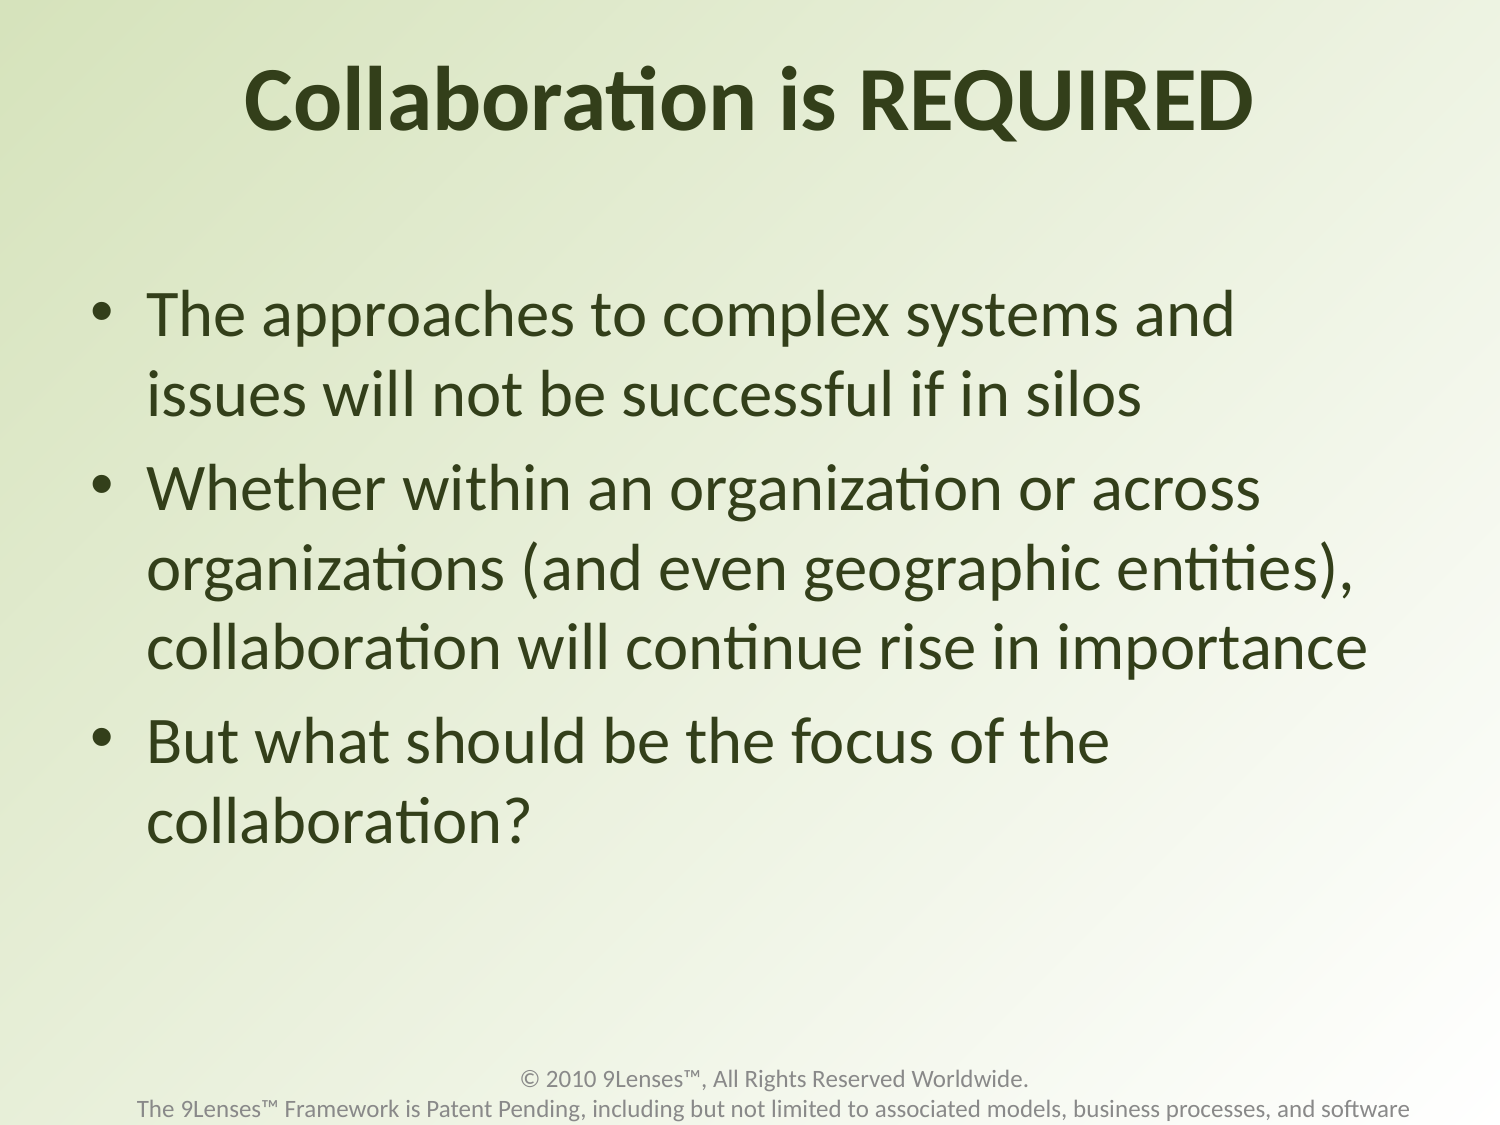

# Collaboration is REQUIRED
The approaches to complex systems and issues will not be successful if in silos
Whether within an organization or across organizations (and even geographic entities), collaboration will continue rise in importance
But what should be the focus of the collaboration?